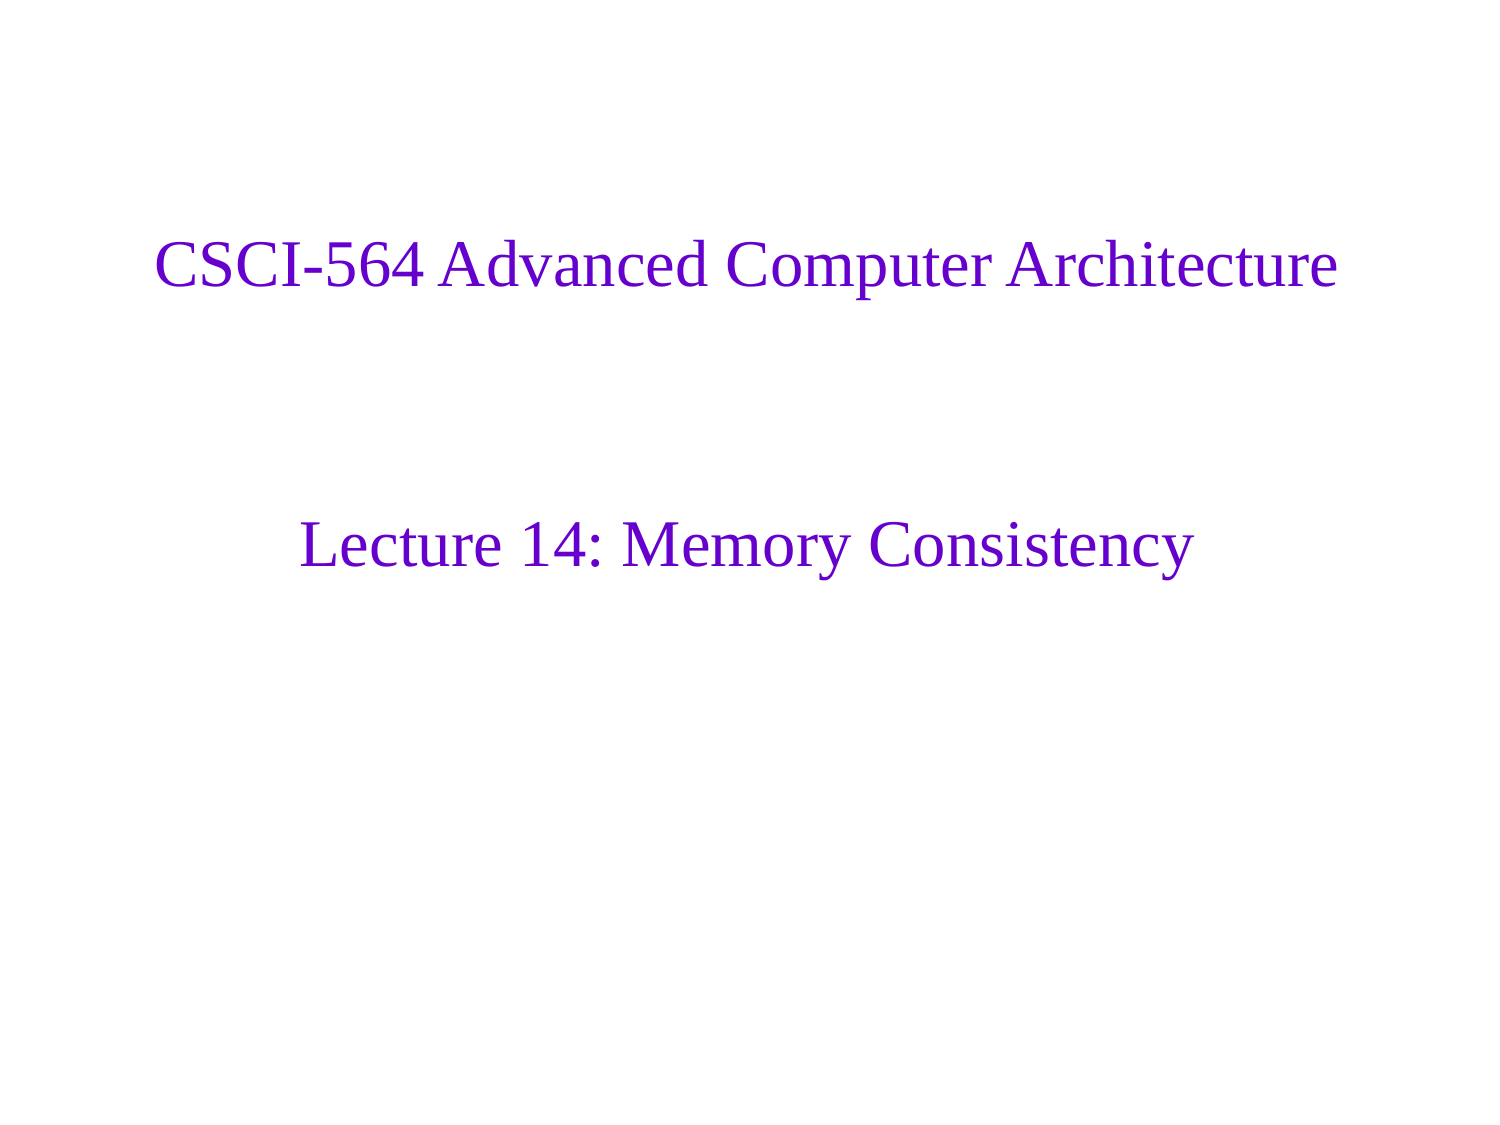

CSCI-564 Advanced Computer Architecture

Lecture 14: Memory Consistency